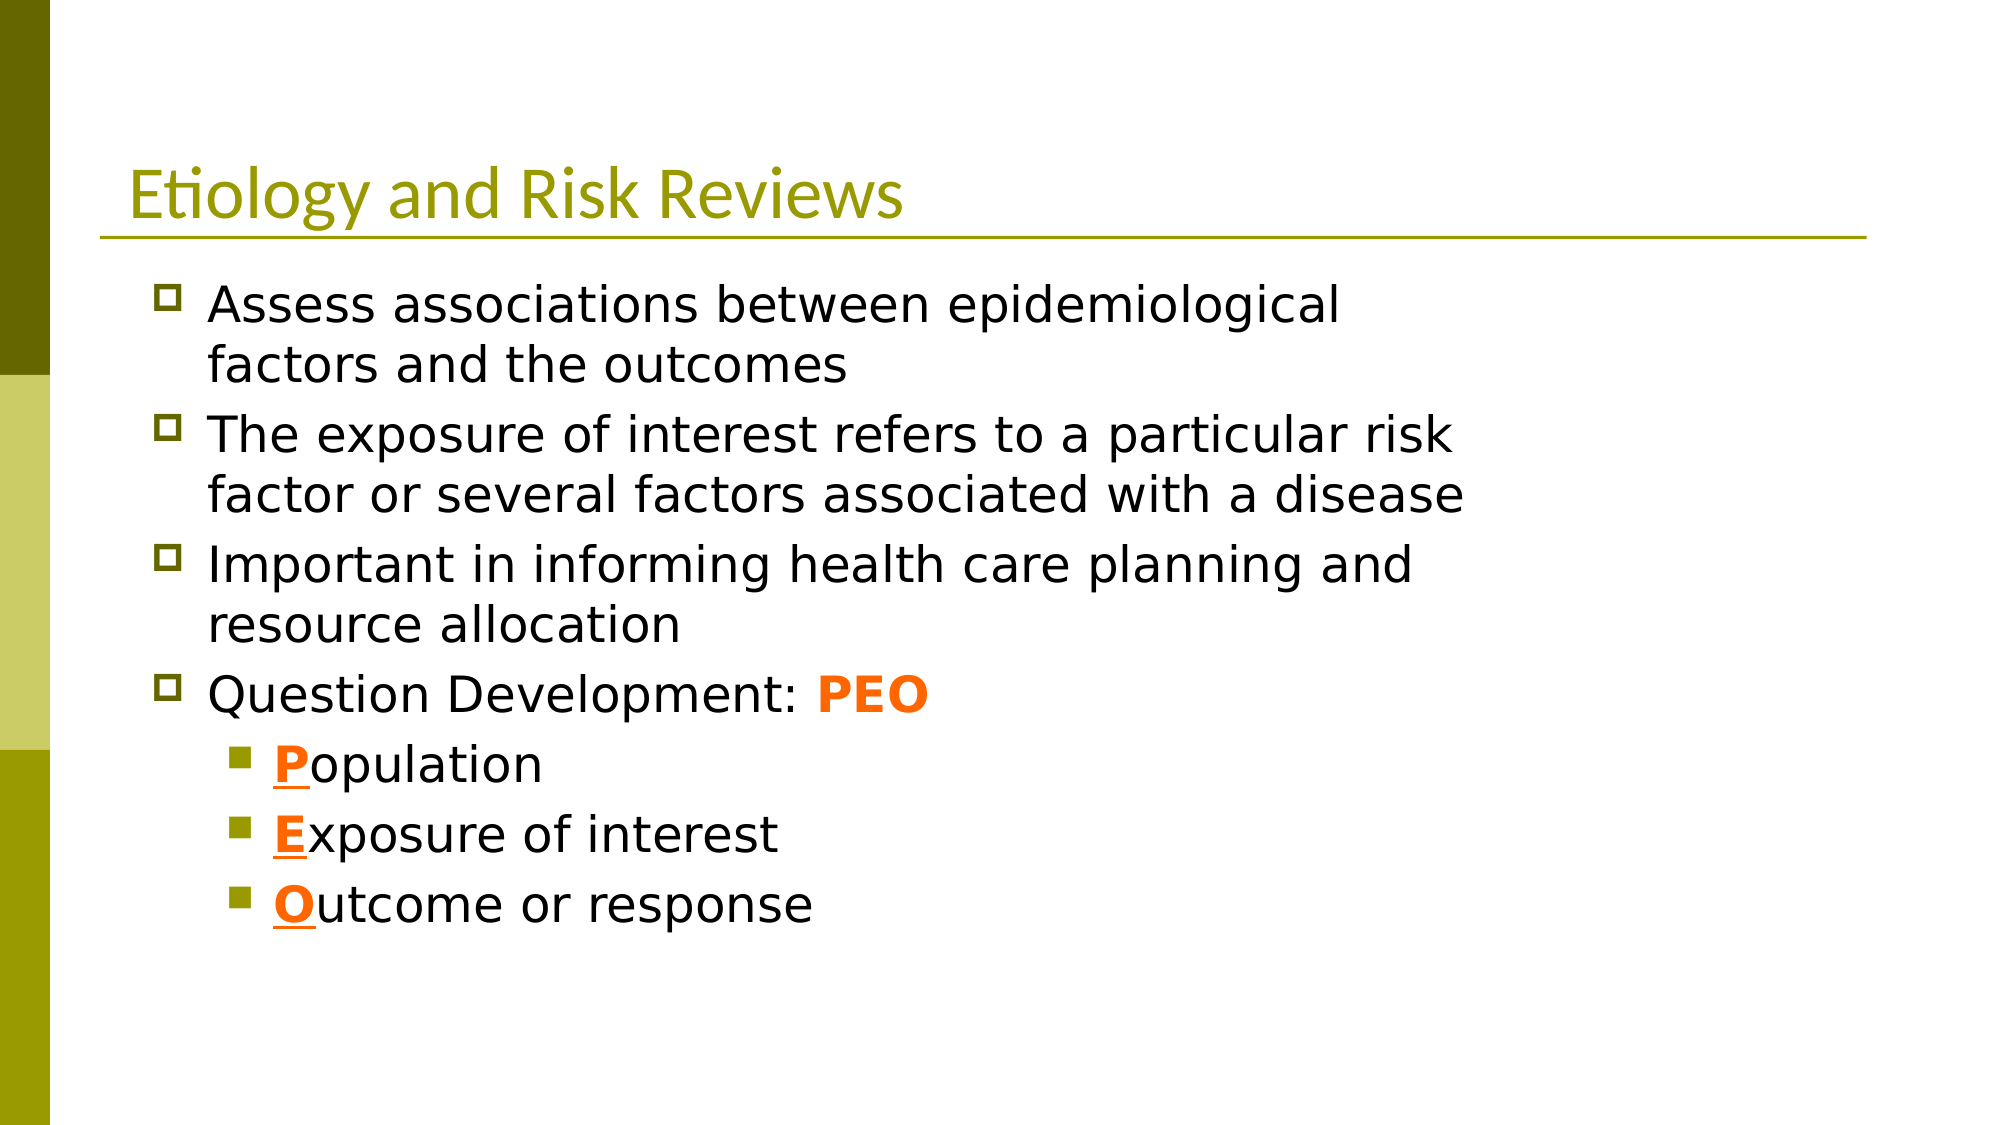

# Etiology and Risk Reviews
Assess associations between epidemiological factors and the outcomes
The exposure of interest refers to a particular risk factor or several factors associated with a disease
Important in informing health care planning and resource allocation
Question Development: PEO
Population
Exposure of interest
Outcome or response